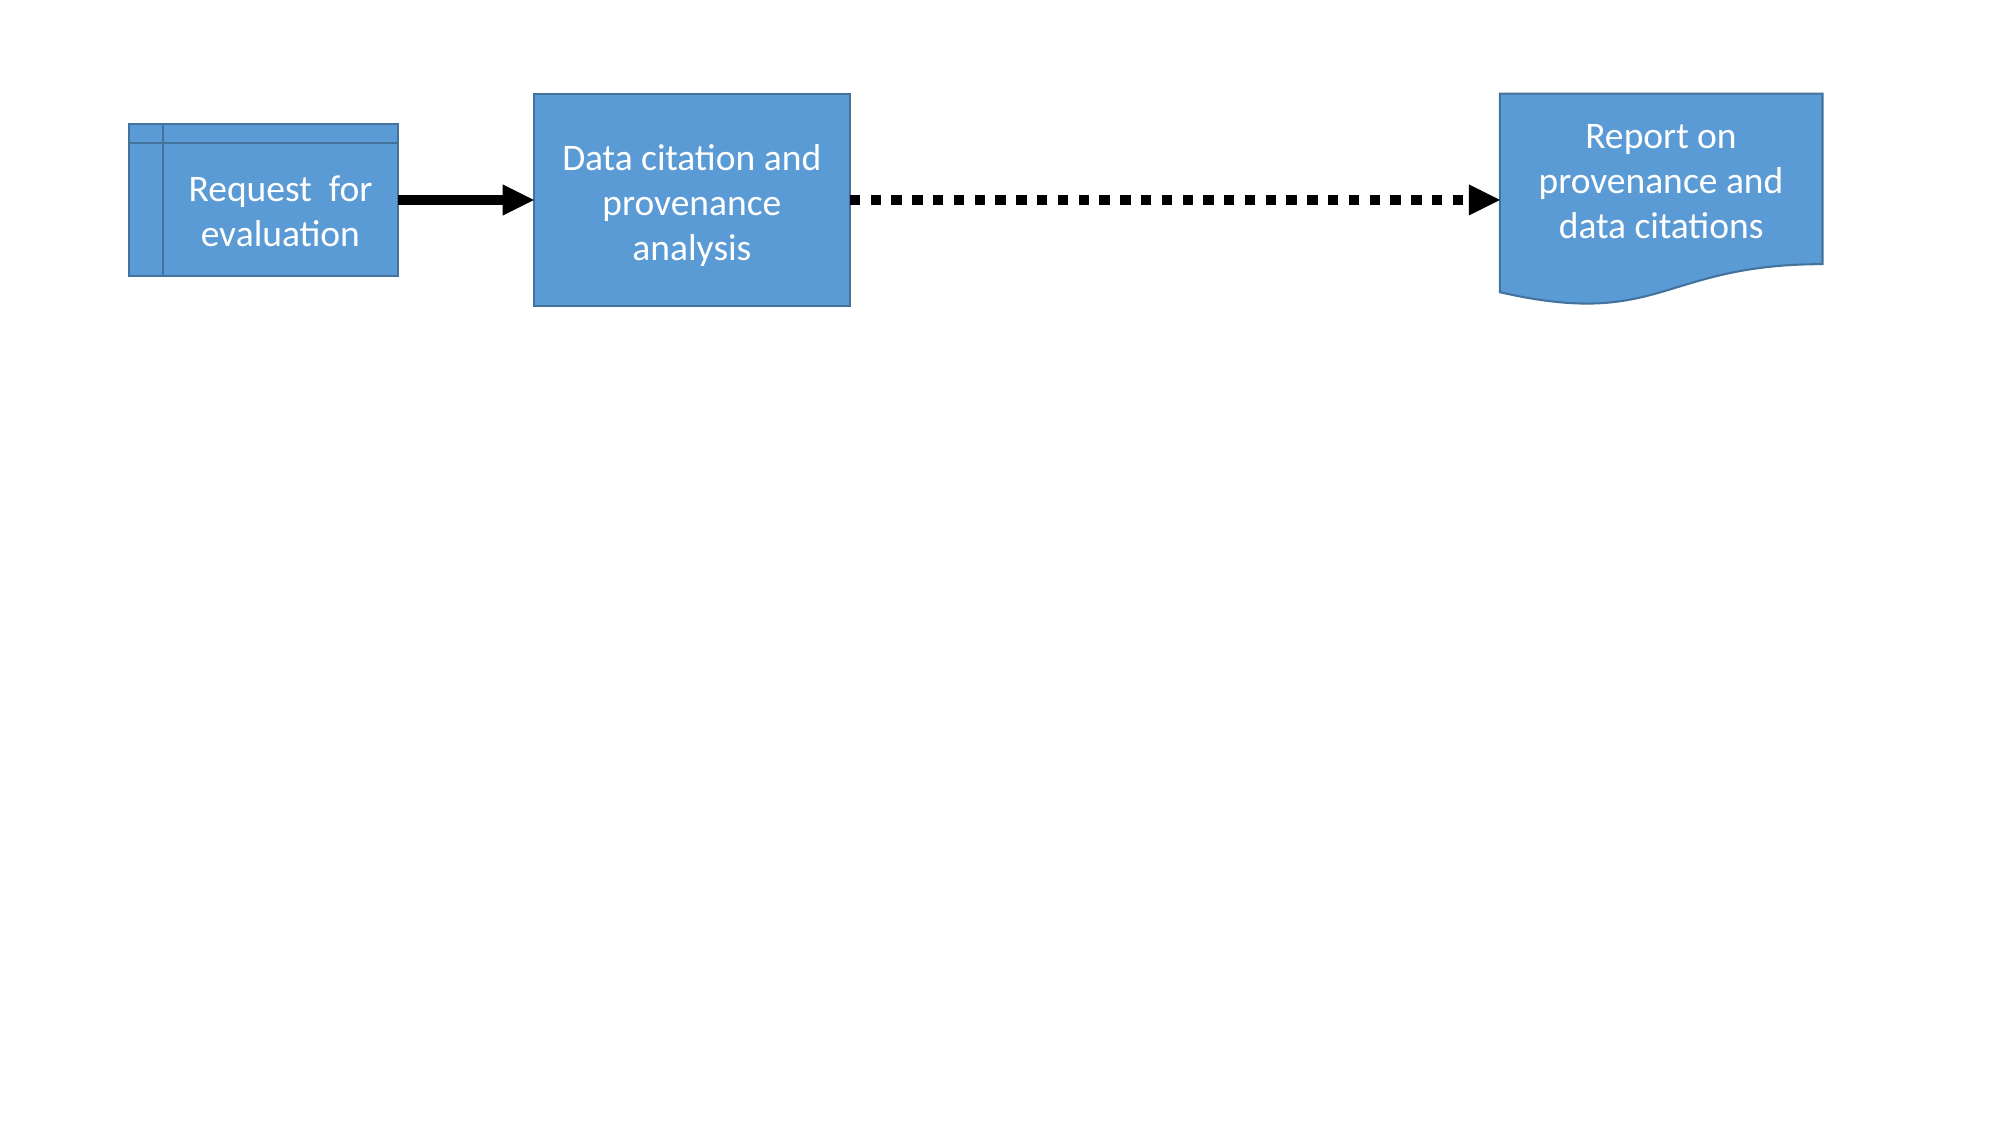

Data citation and provenance analysis
Report on
provenance and data citations
Request  for evaluation